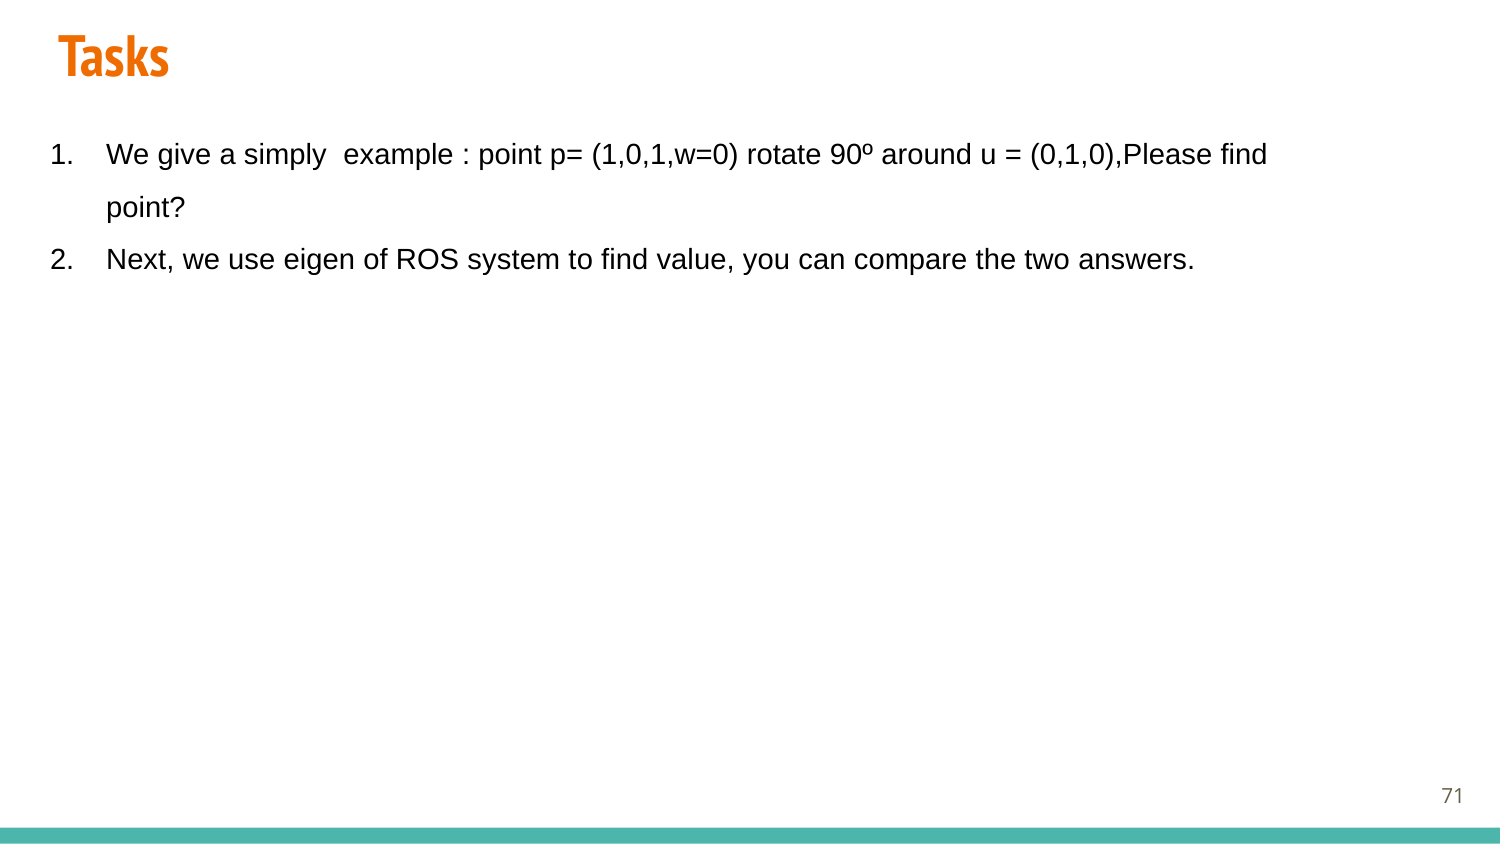

# Tasks
We give a simply  example : point p= (1,0,1,w=0) rotate 90º around u = (0,1,0),Please find point?
Next, we use eigen of ROS system to find value, you can compare the two answers.
71